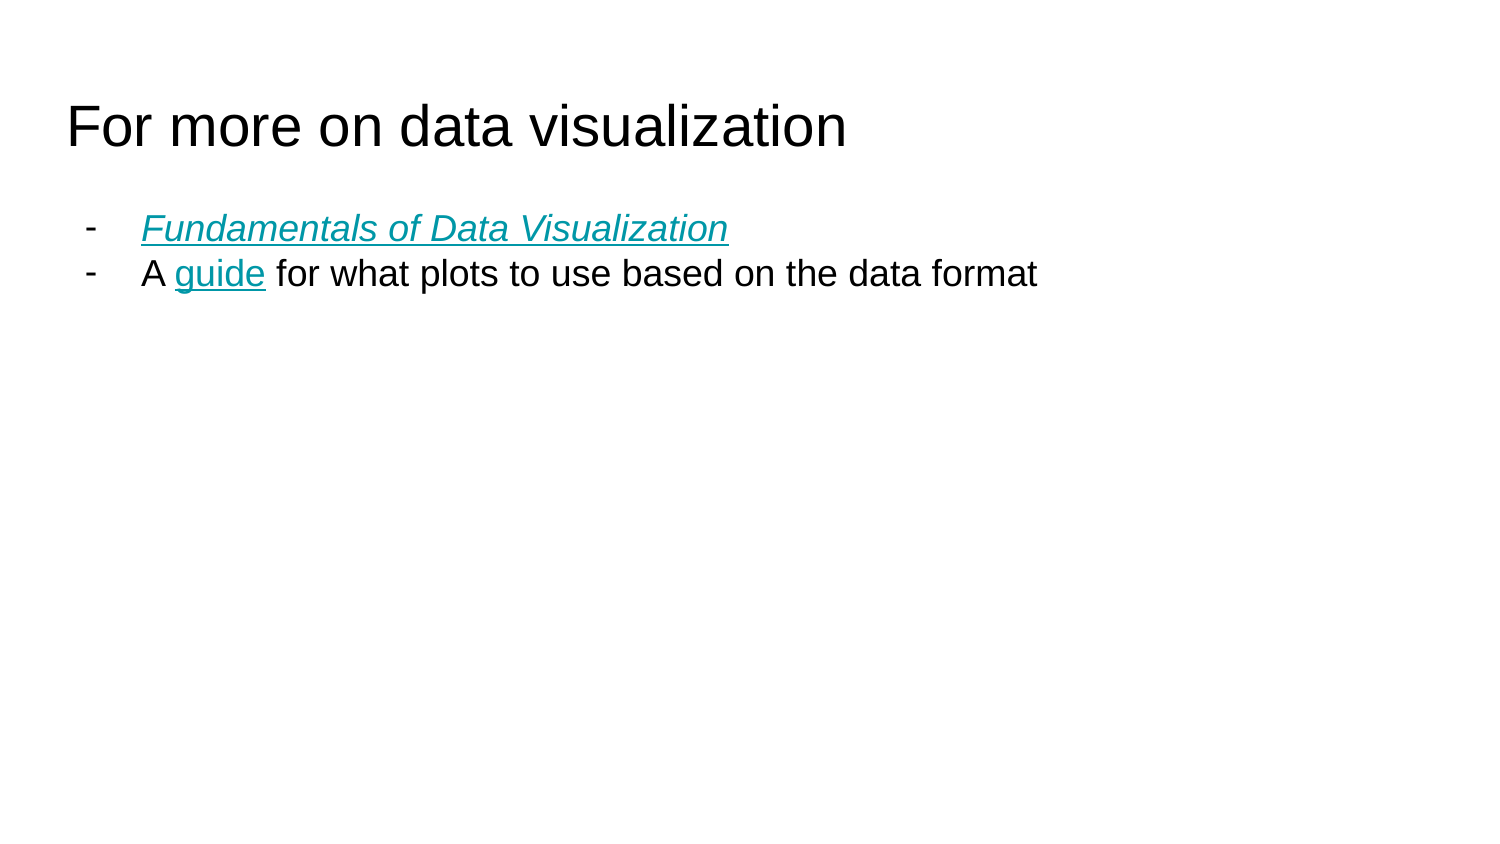

# For more on data visualization
Fundamentals of Data Visualization
A guide for what plots to use based on the data format